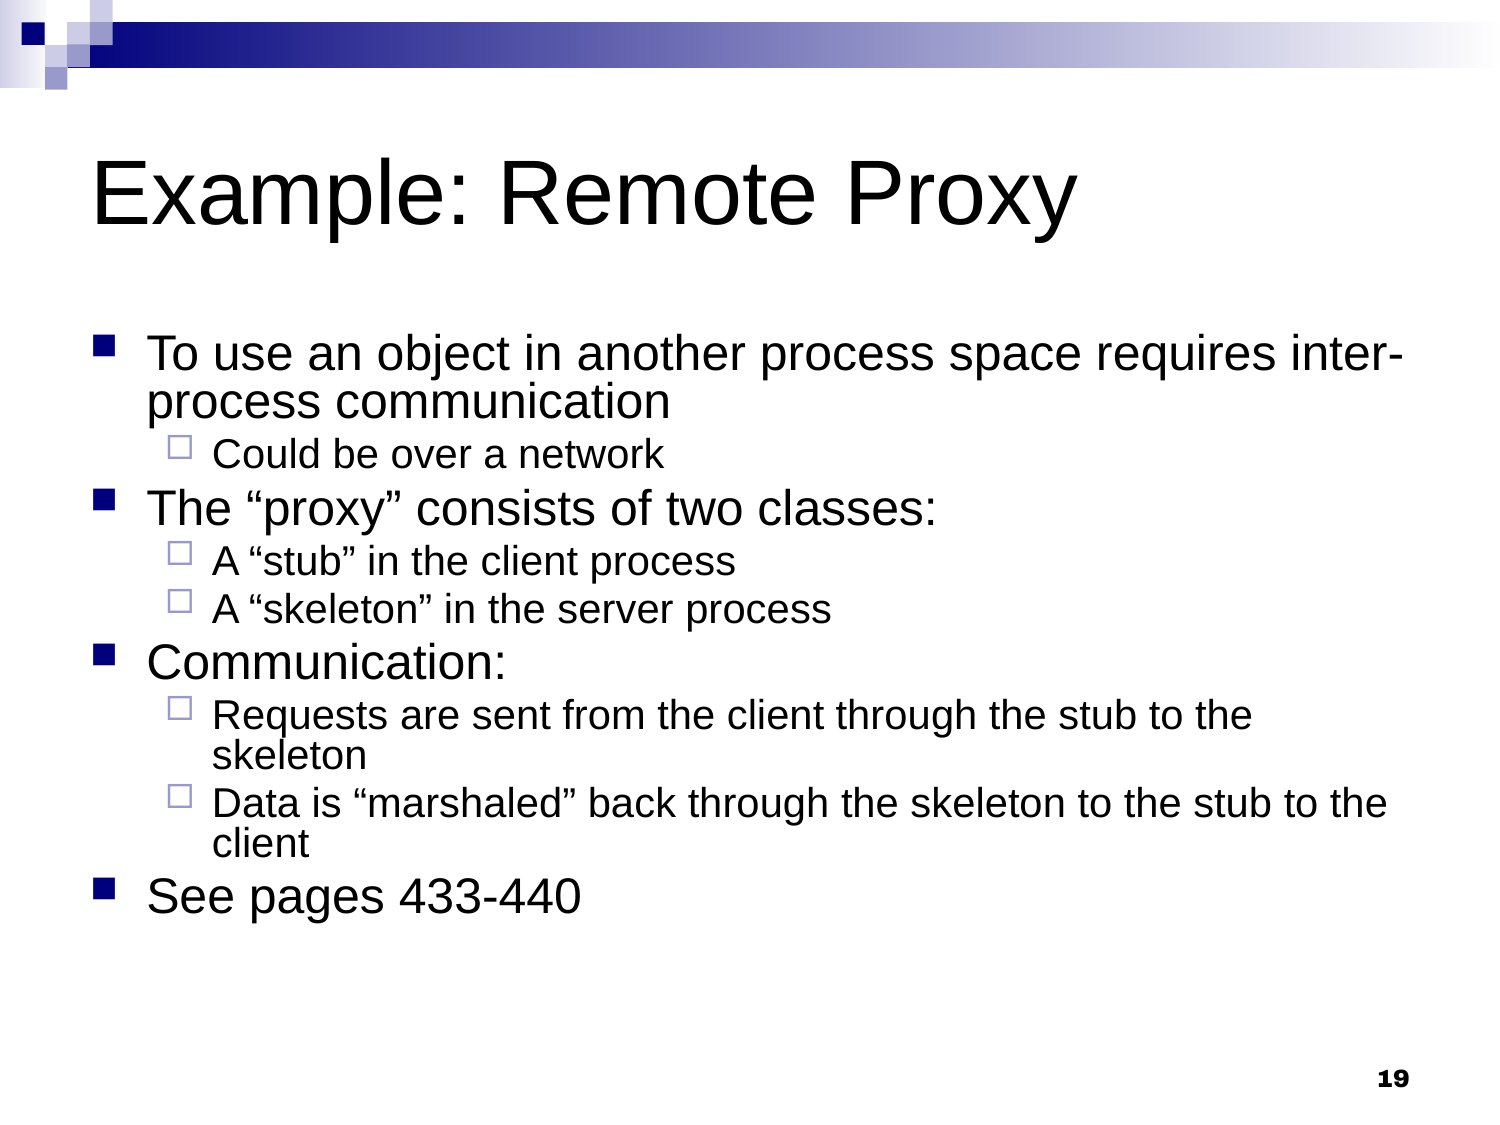

# Example: Remote Proxy
To use an object in another process space requires inter-process communication
Could be over a network
The “proxy” consists of two classes:
A “stub” in the client process
A “skeleton” in the server process
Communication:
Requests are sent from the client through the stub to the skeleton
Data is “marshaled” back through the skeleton to the stub to the client
See pages 433-440
19